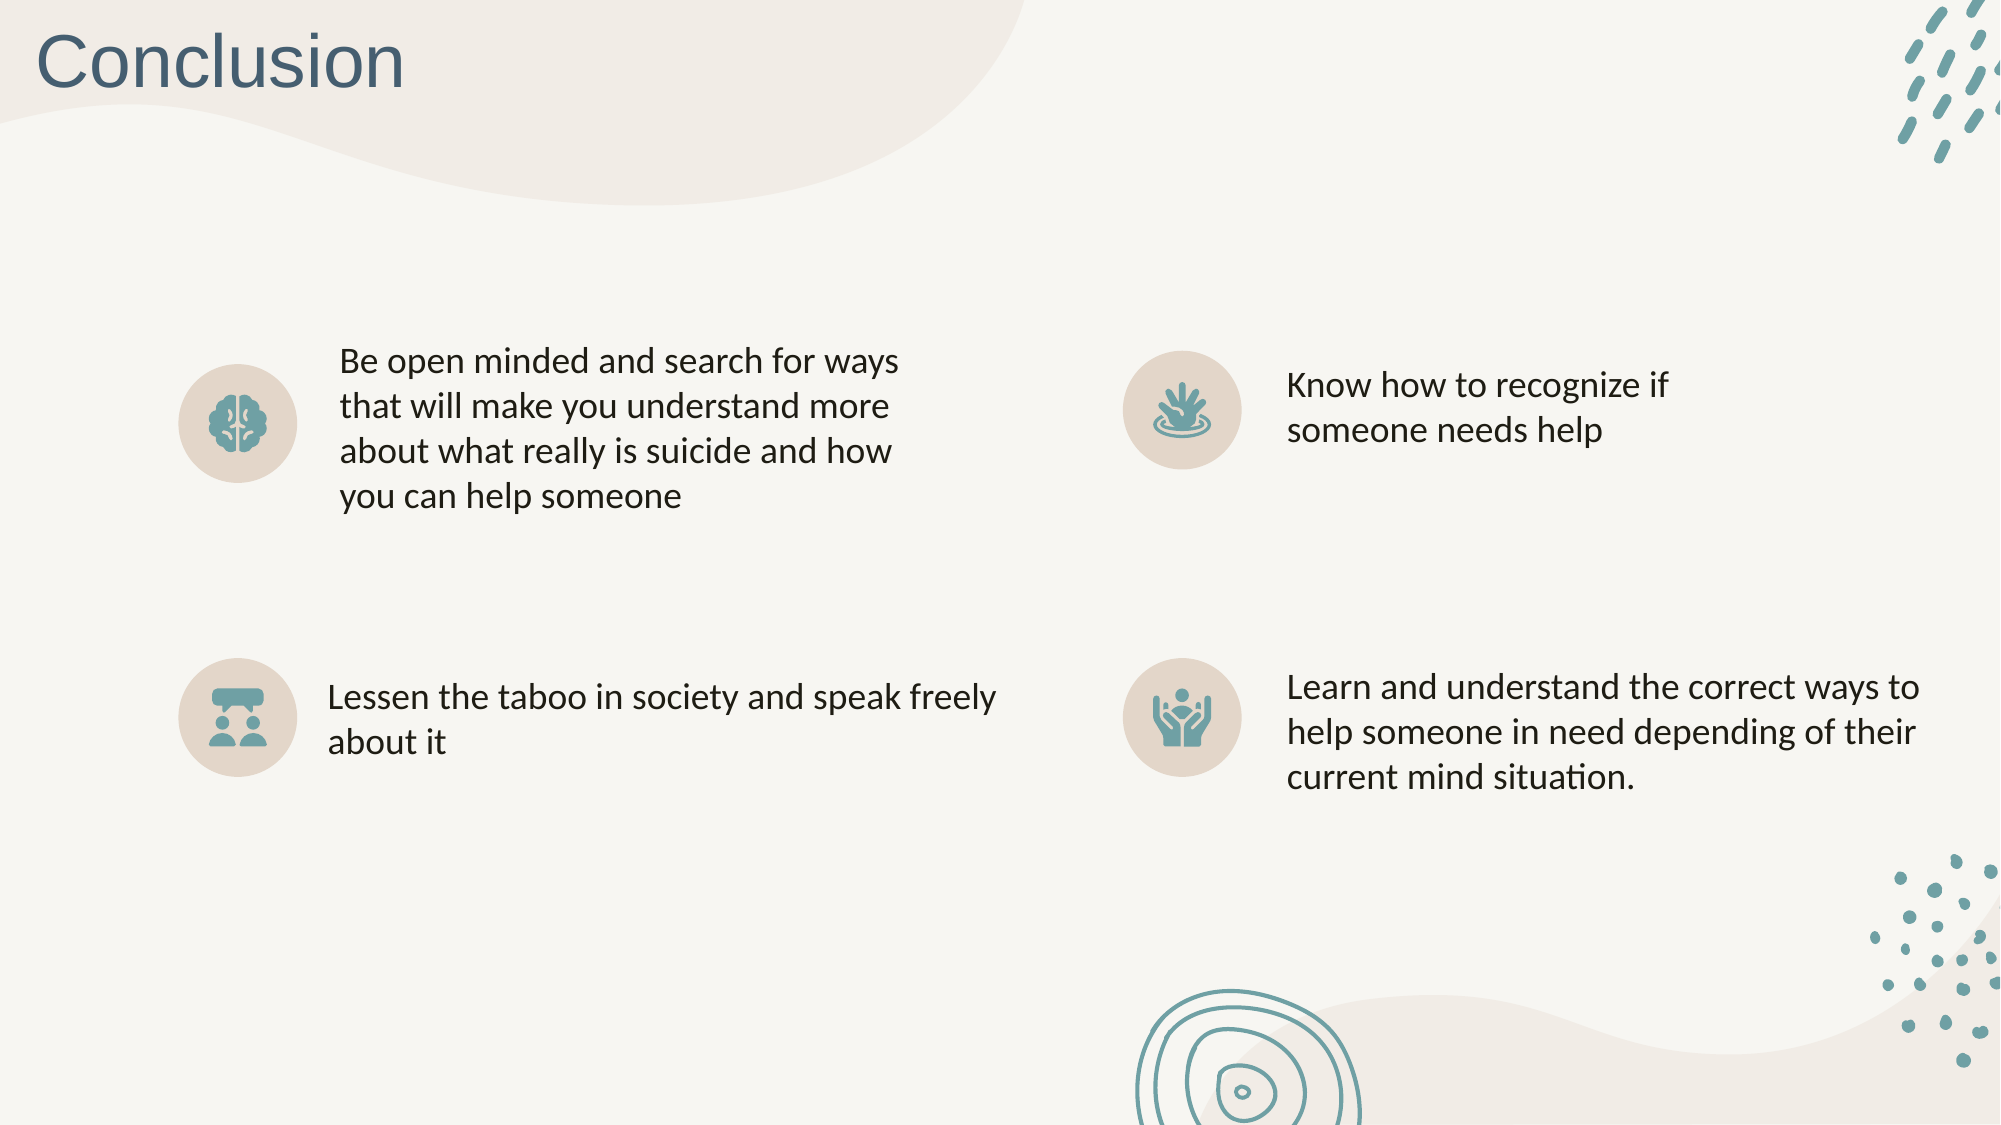

# Conclusion

Be open minded and search for ways that will make you understand more about what really is suicide and how you can help someone
Know how to recognize if someone needs help

Lessen the taboo in society and speak freely about it

Learn and understand the correct ways to help someone in need depending of their current mind situation.